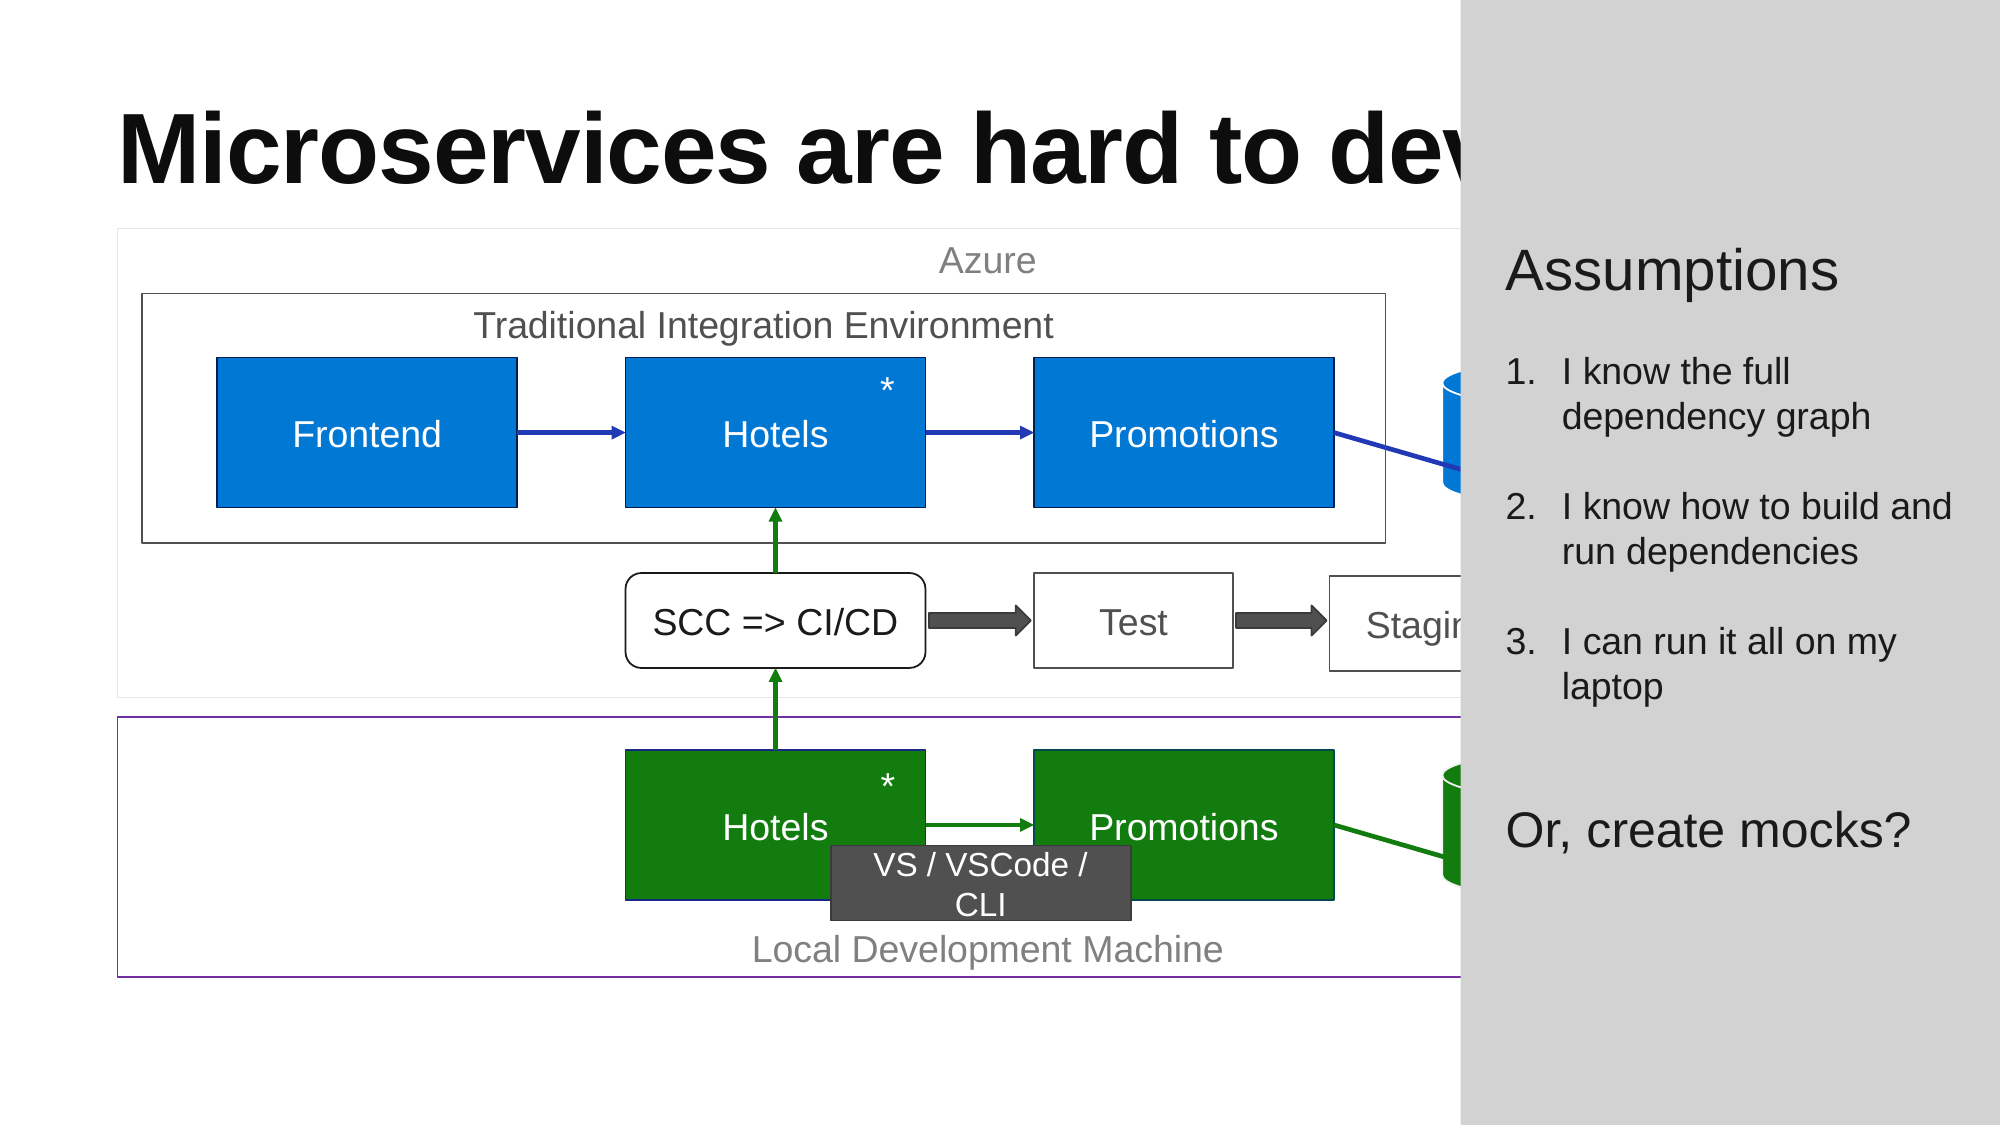

Assumptions

I know the full dependency graph

I know how to build and run dependencies

I can run it all on my laptop

Or, create mocks?
# Microservices are hard to develop locally
Azure
Traditional Integration Environment
Frontend
Hotels
Promotions
Promotions DB
*
Test
SCC => CI/CD
Staging
Production

Local Development Machine
Hotels
Promotions
Promotions DB
*
VS / VSCode / CLI